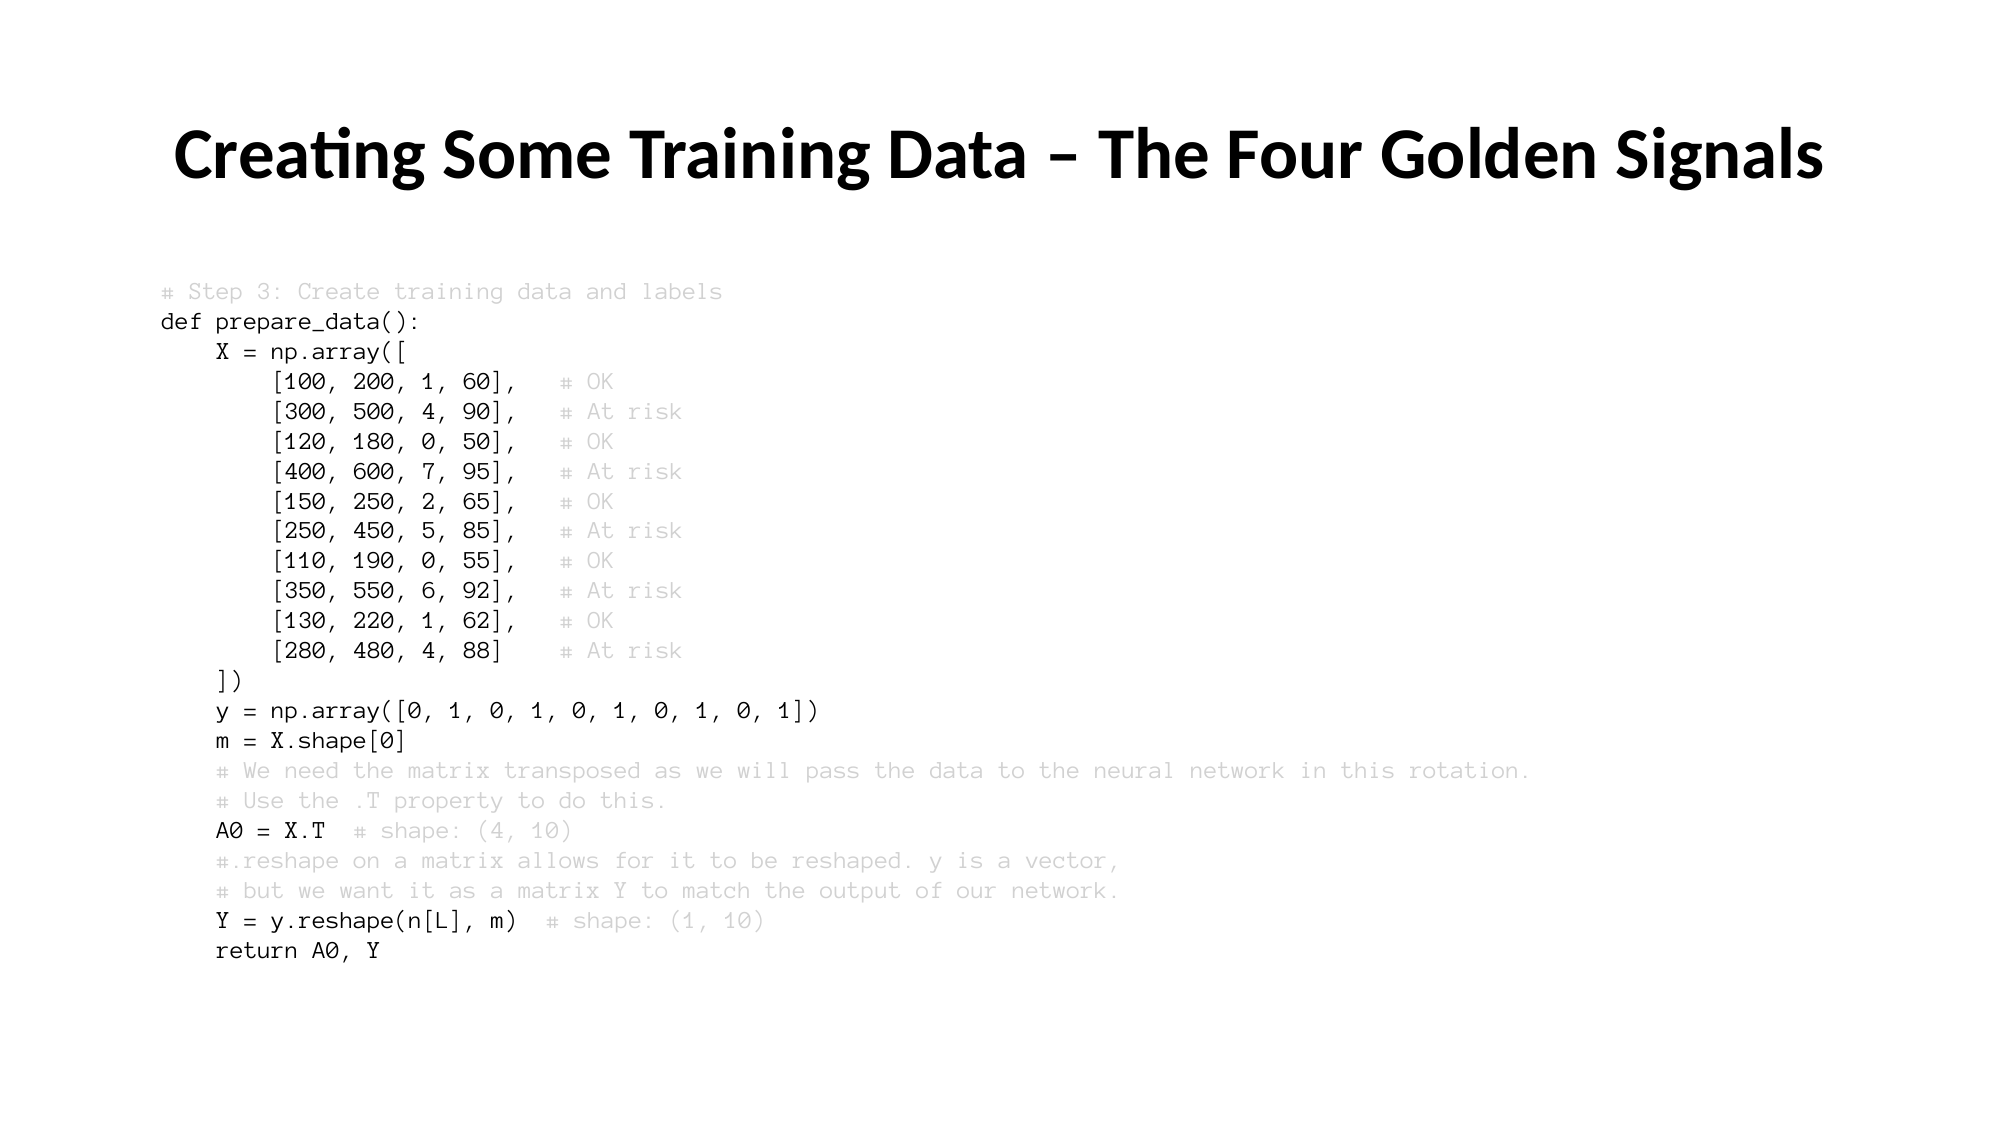

Creating Some Training Data – The Four Golden Signals
# Step 3: Create training data and labels
def prepare_data():
    X = np.array([
        [100, 200, 1, 60],   # OK
        [300, 500, 4, 90],   # At risk
        [120, 180, 0, 50],   # OK
        [400, 600, 7, 95],   # At risk
        [150, 250, 2, 65],   # OK
        [250, 450, 5, 85],   # At risk
        [110, 190, 0, 55],   # OK
        [350, 550, 6, 92],   # At risk
        [130, 220, 1, 62],   # OK
        [280, 480, 4, 88]    # At risk
    ])
    y = np.array([0, 1, 0, 1, 0, 1, 0, 1, 0, 1])
    m = X.shape[0]
    # We need the matrix transposed as we will pass the data to the neural network in this rotation.
    # Use the .T property to do this.
    A0 = X.T  # shape: (4, 10)
    #.reshape on a matrix allows for it to be reshaped. y is a vector,
    # but we want it as a matrix Y to match the output of our network.
    Y = y.reshape(n[L], m)  # shape: (1, 10)
    return A0, Y